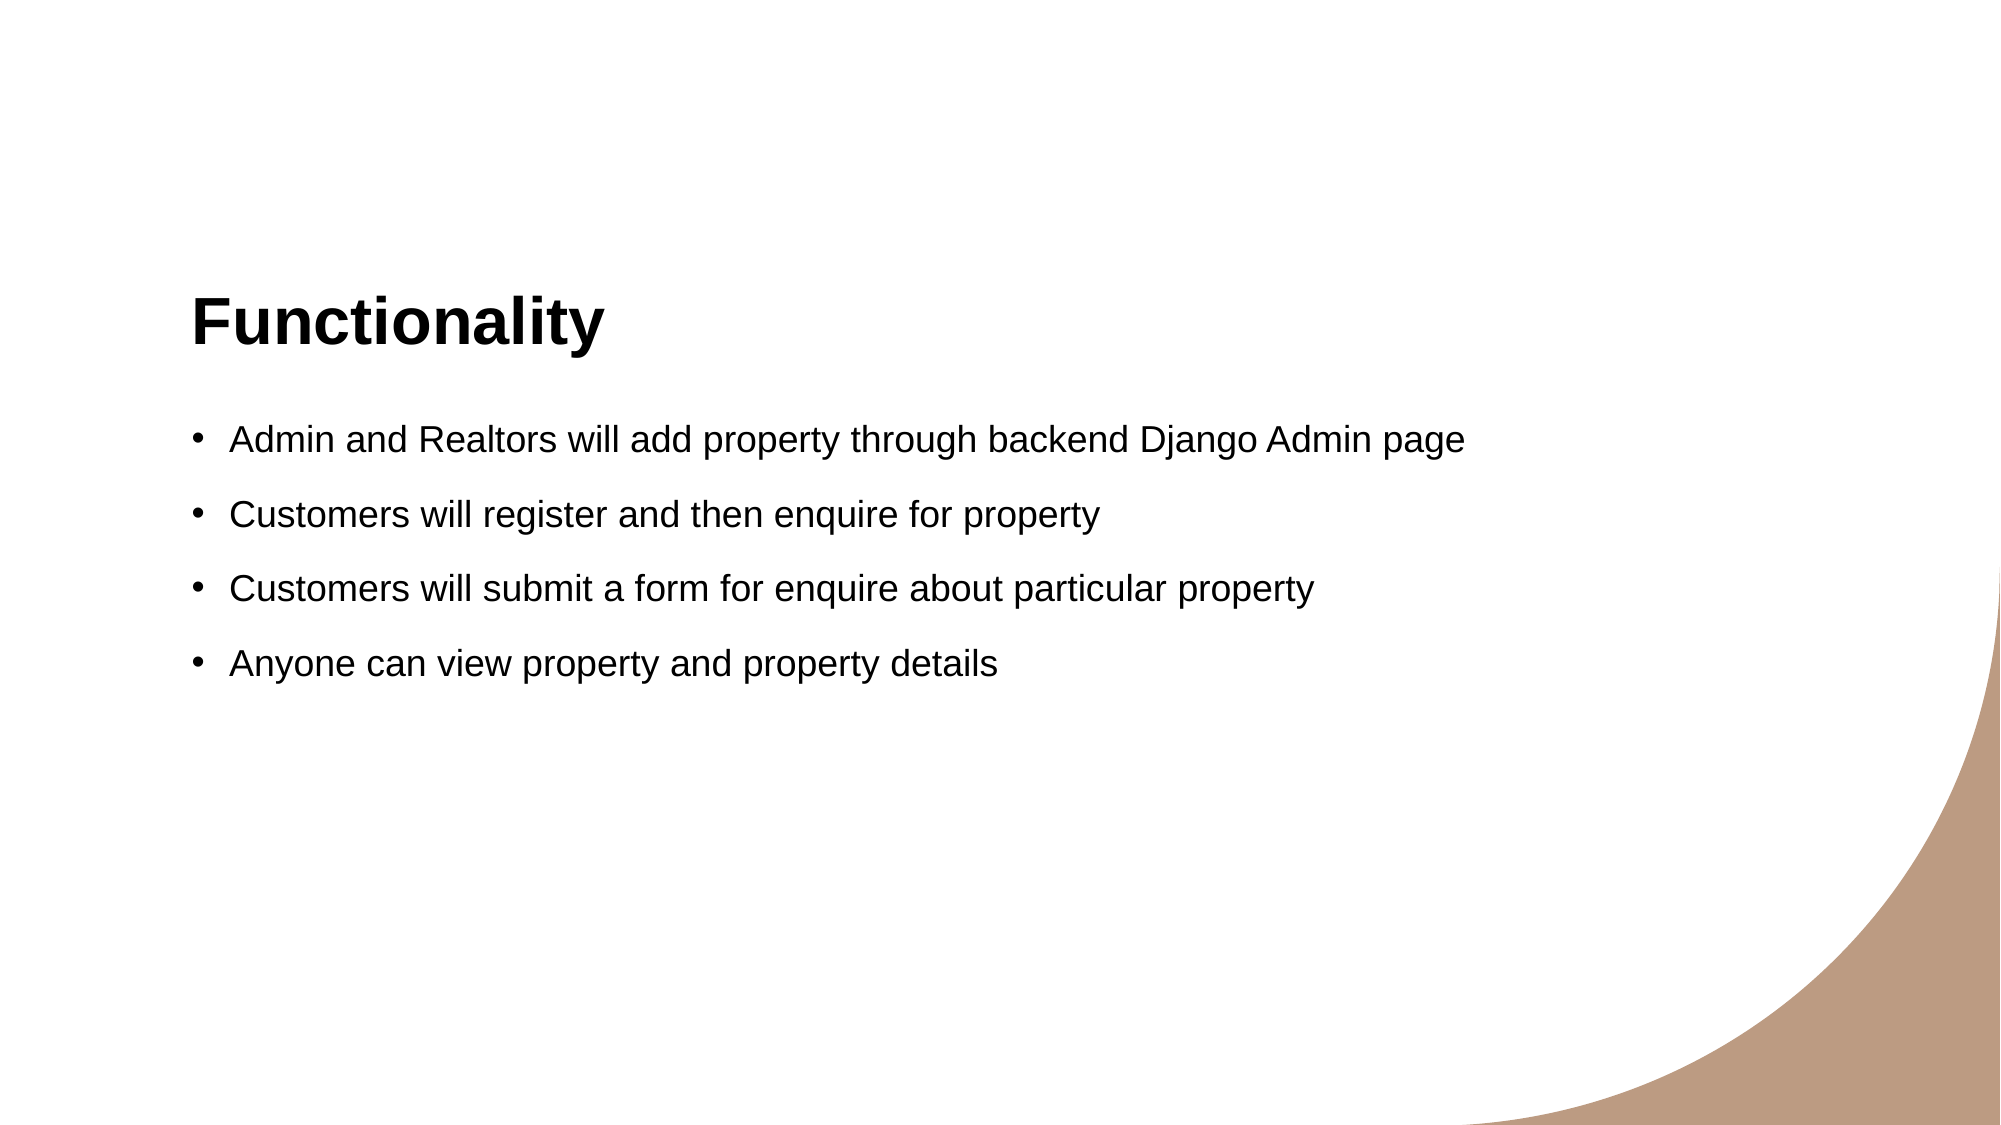

# Functionality
Admin and Realtors will add property through backend Django Admin page
Customers will register and then enquire for property
Customers will submit a form for enquire about particular property
Anyone can view property and property details